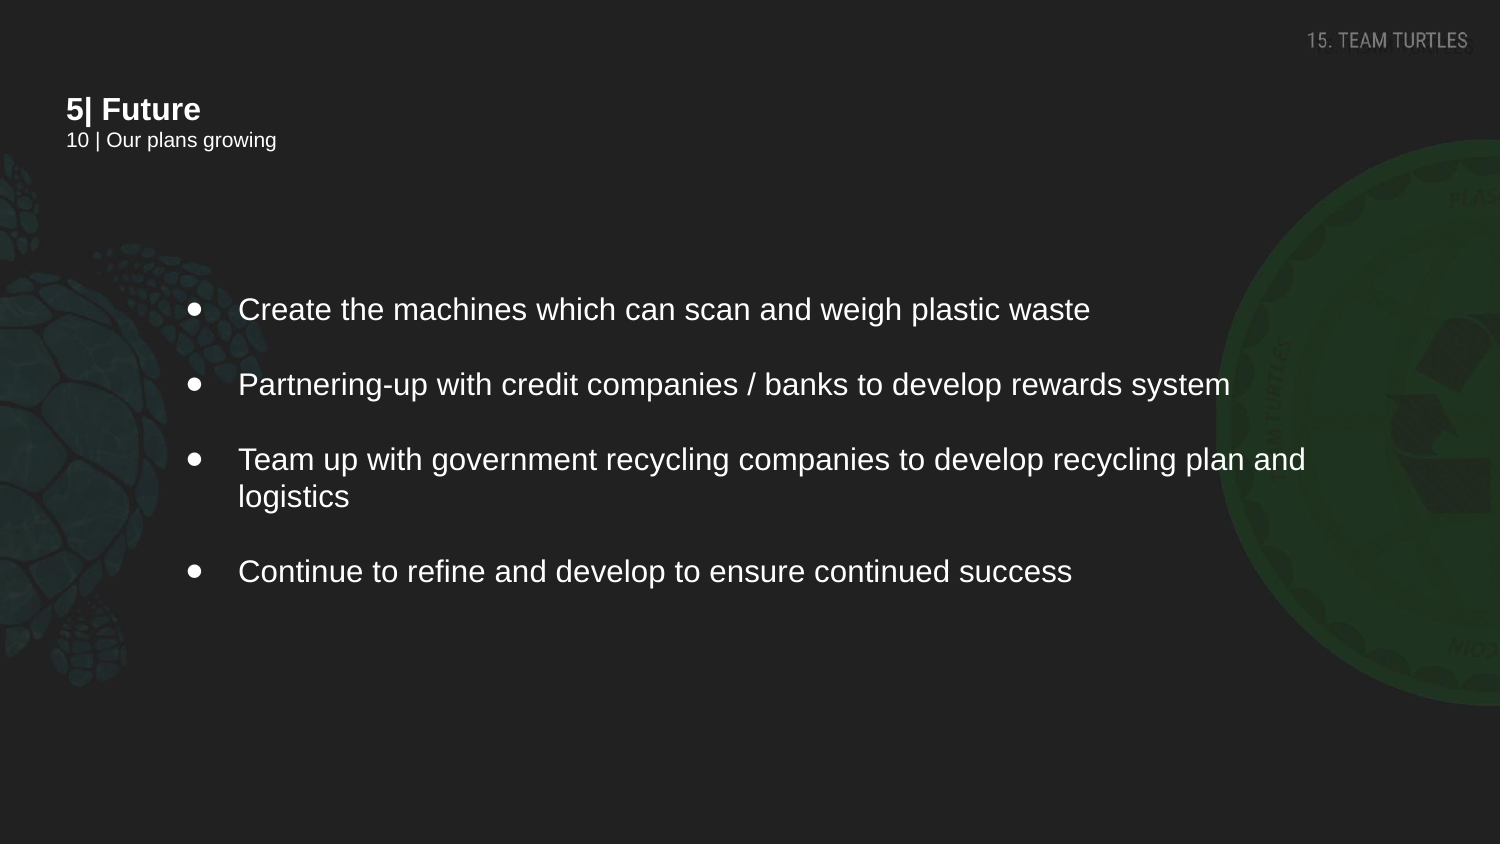

# 5| Future
10 | Our plans growing
Create the machines which can scan and weigh plastic waste

Partnering-up with credit companies / banks to develop rewards system

Team up with government recycling companies to develop recycling plan and logistics

Continue to refine and develop to ensure continued success